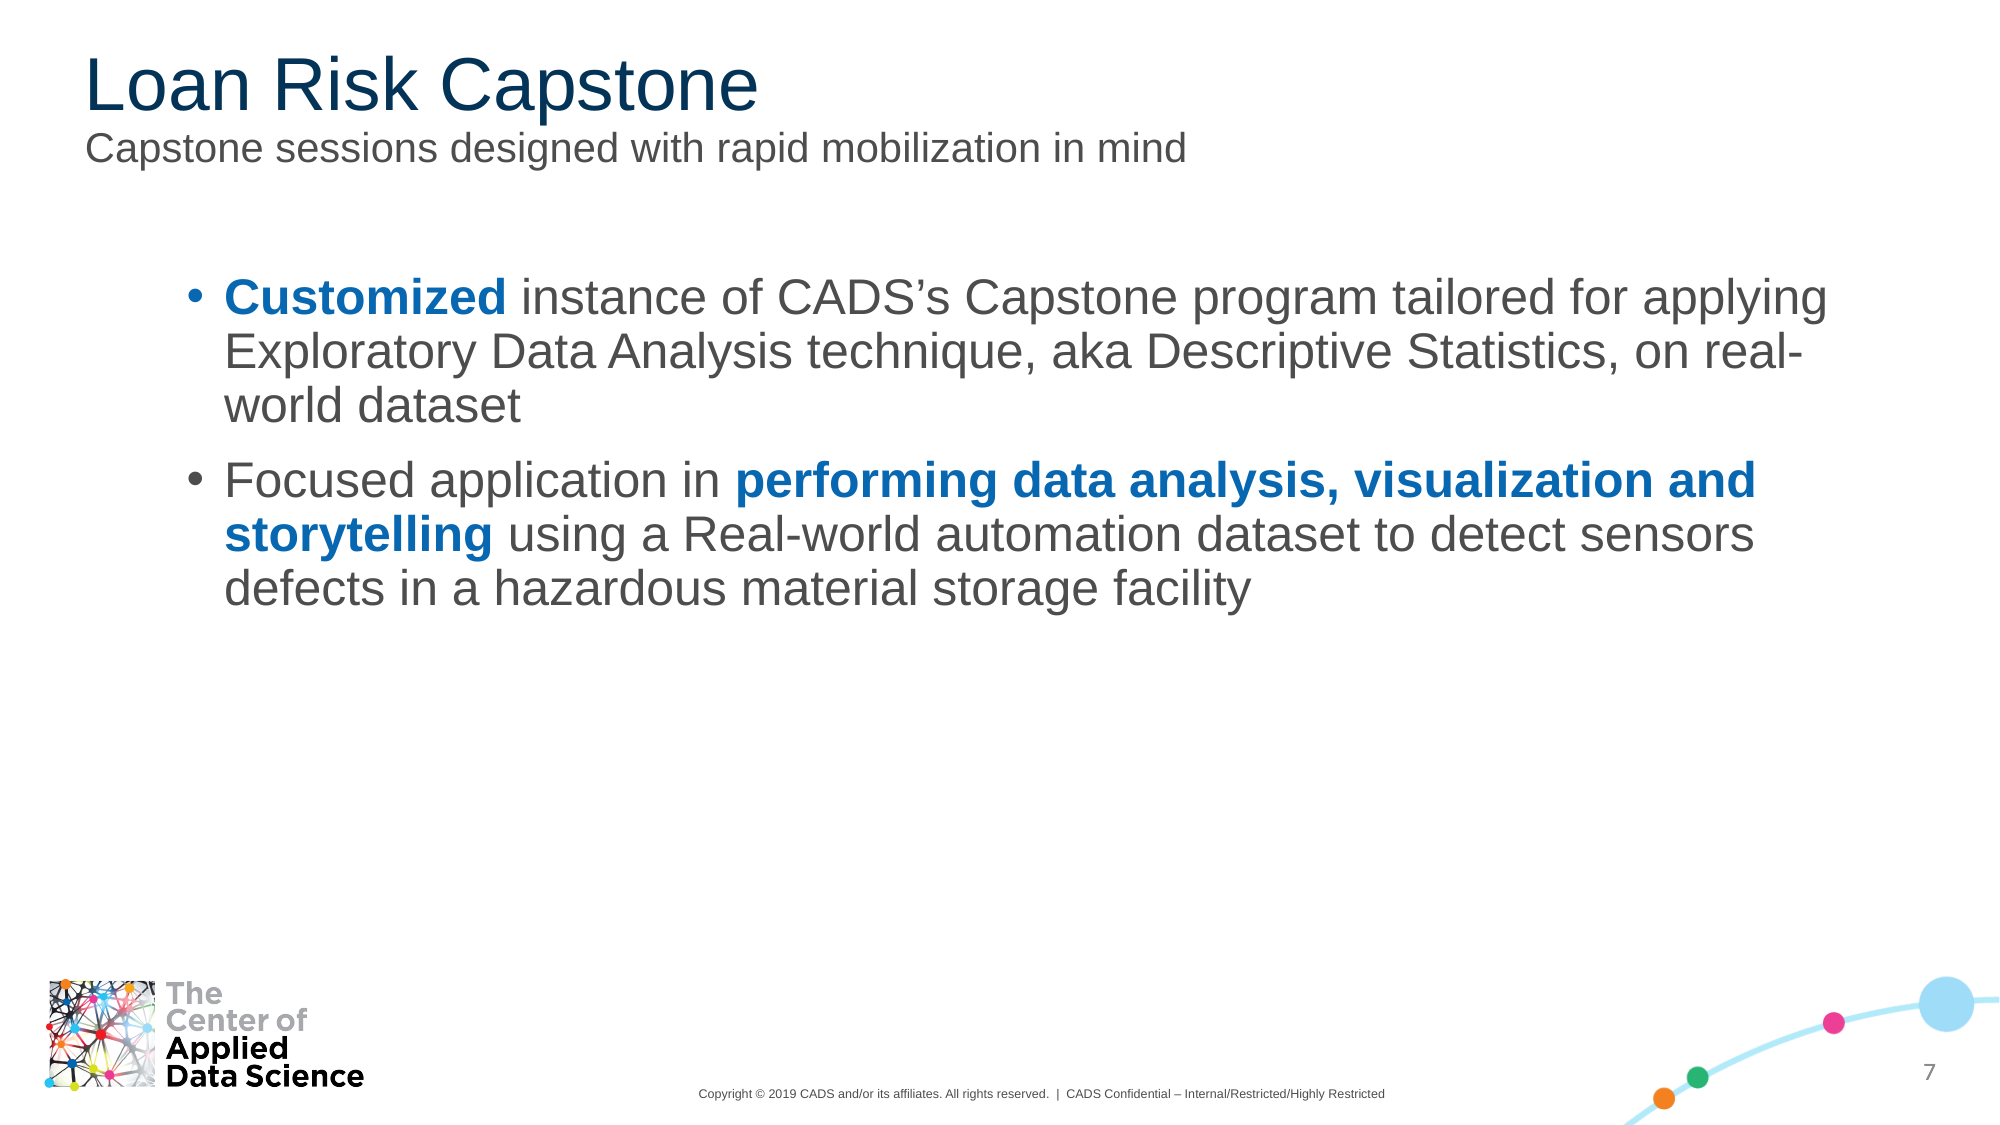

Loan Risk Capstone
Capstone sessions designed with rapid mobilization in mind
Customized instance of CADS’s Capstone program tailored for applying Exploratory Data Analysis technique, aka Descriptive Statistics, on real-world dataset
Focused application in performing data analysis, visualization and storytelling using a Real-world automation dataset to detect sensors defects in a hazardous material storage facility